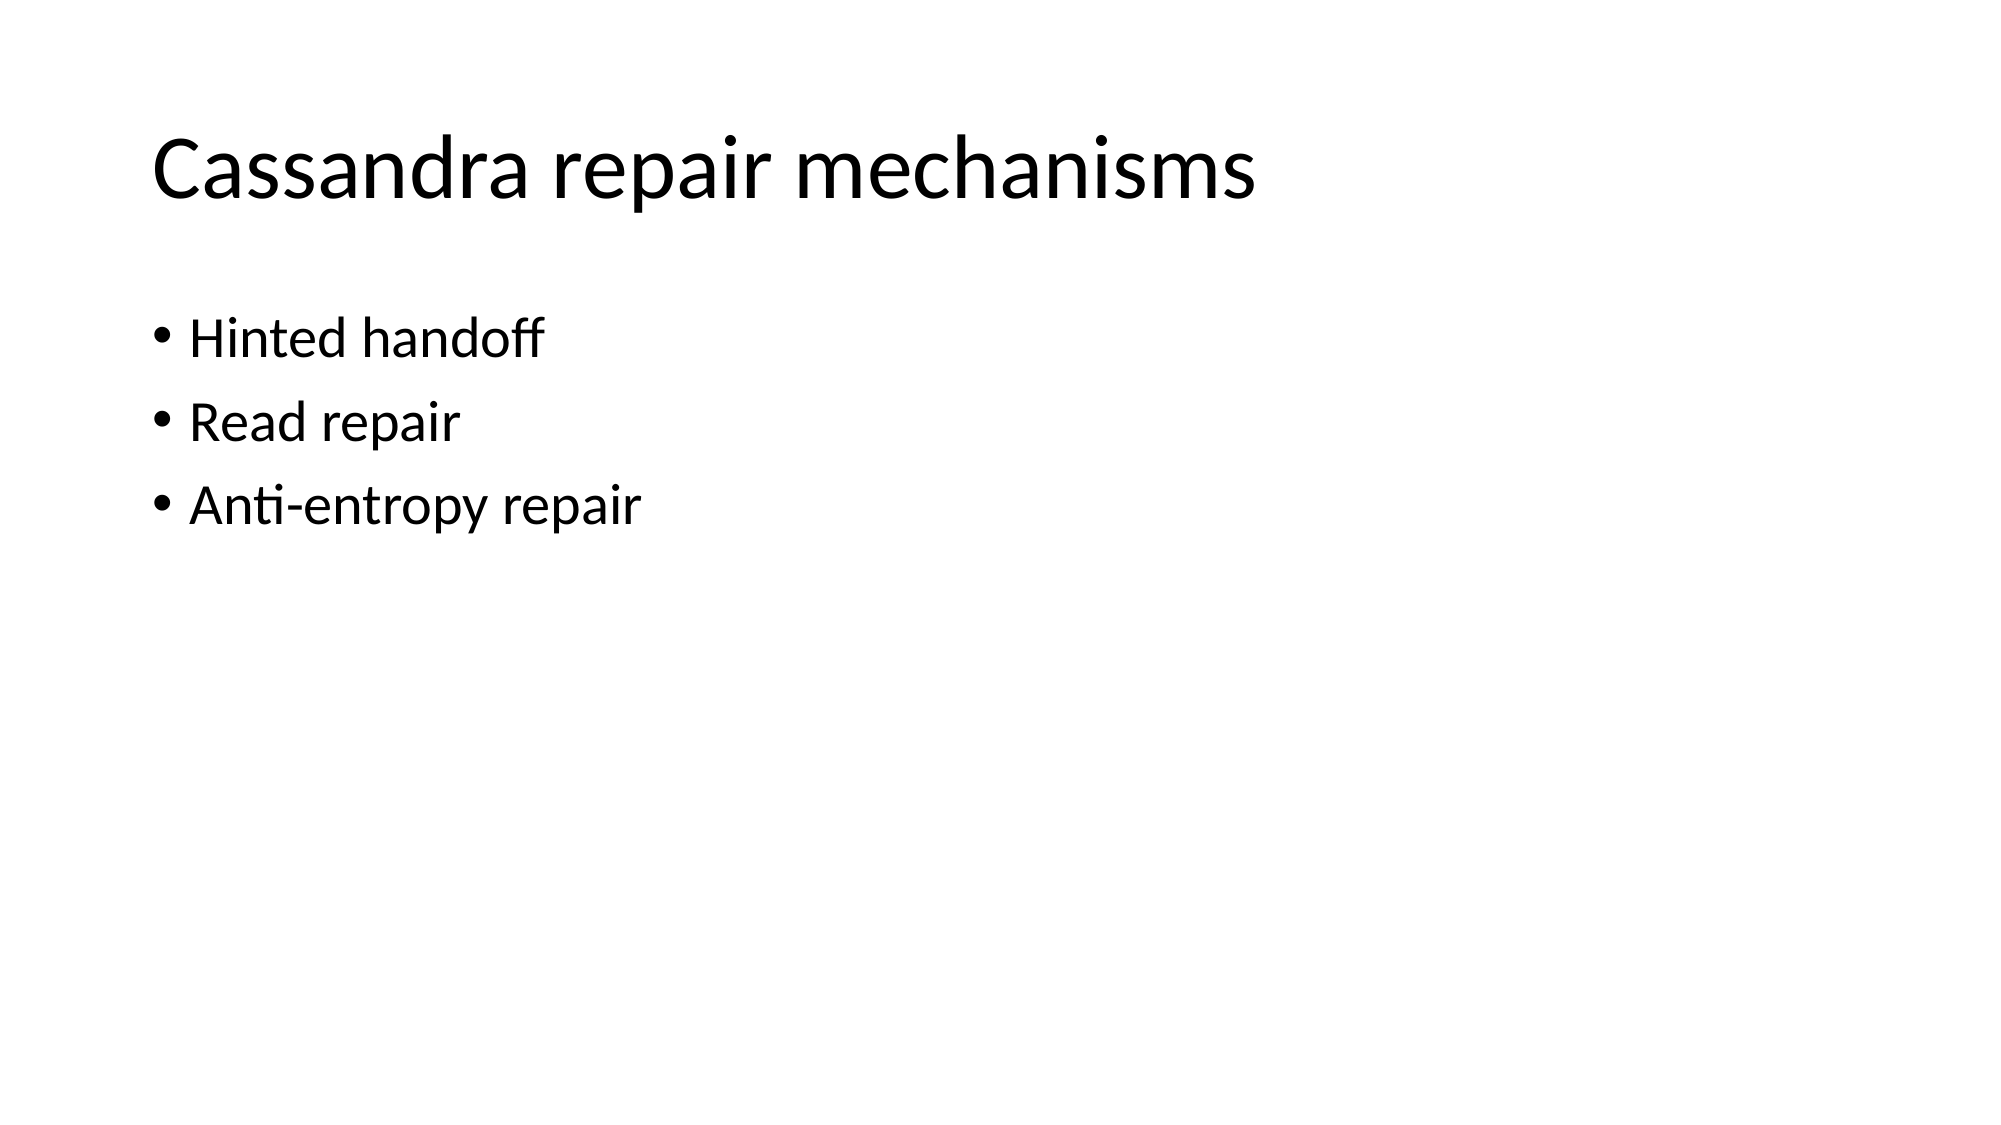

# Cassandra repair mechanisms
Hinted handoff
Read repair
Anti-entropy repair